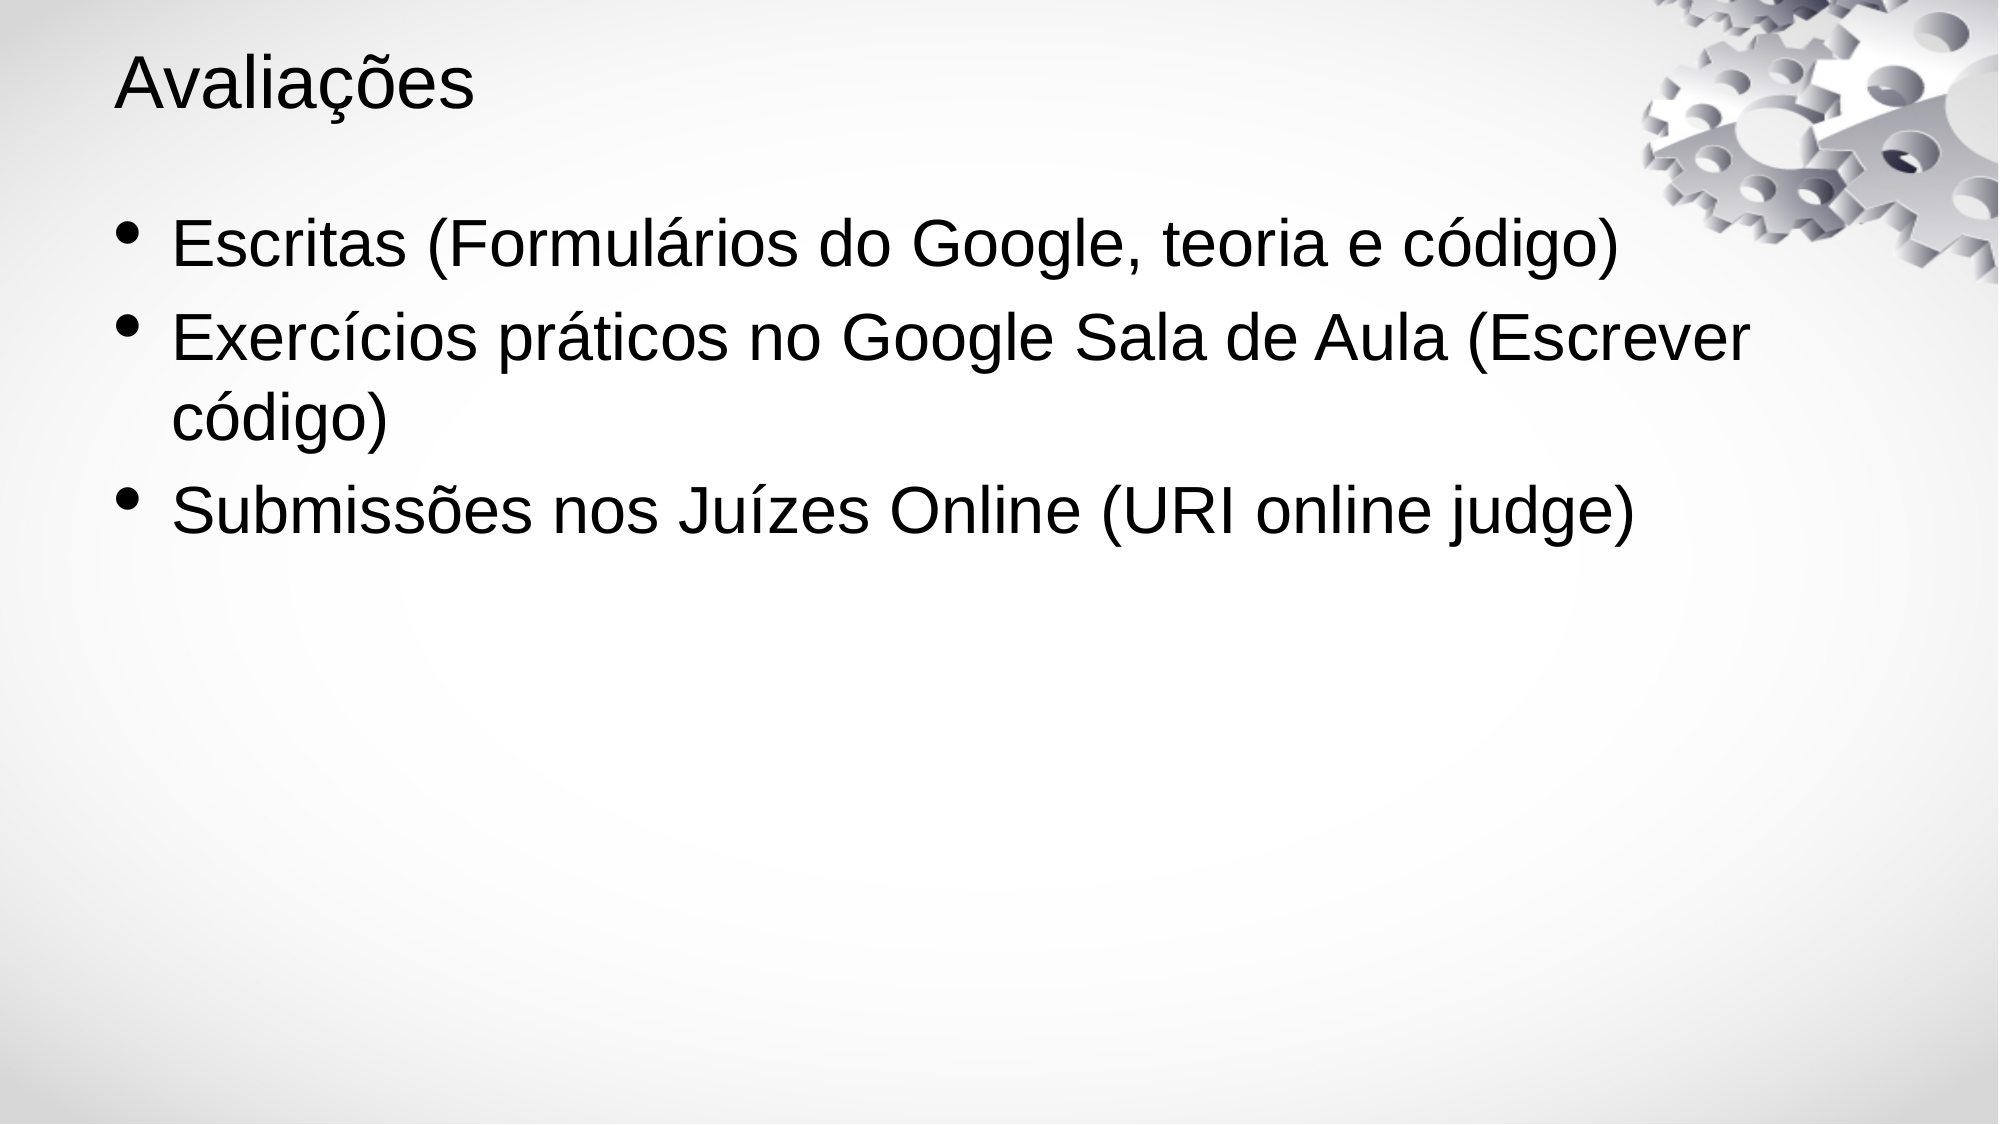

Avaliações
Escritas (Formulários do Google, teoria e código)
Exercícios práticos no Google Sala de Aula (Escrever código)
Submissões nos Juízes Online (URI online judge)